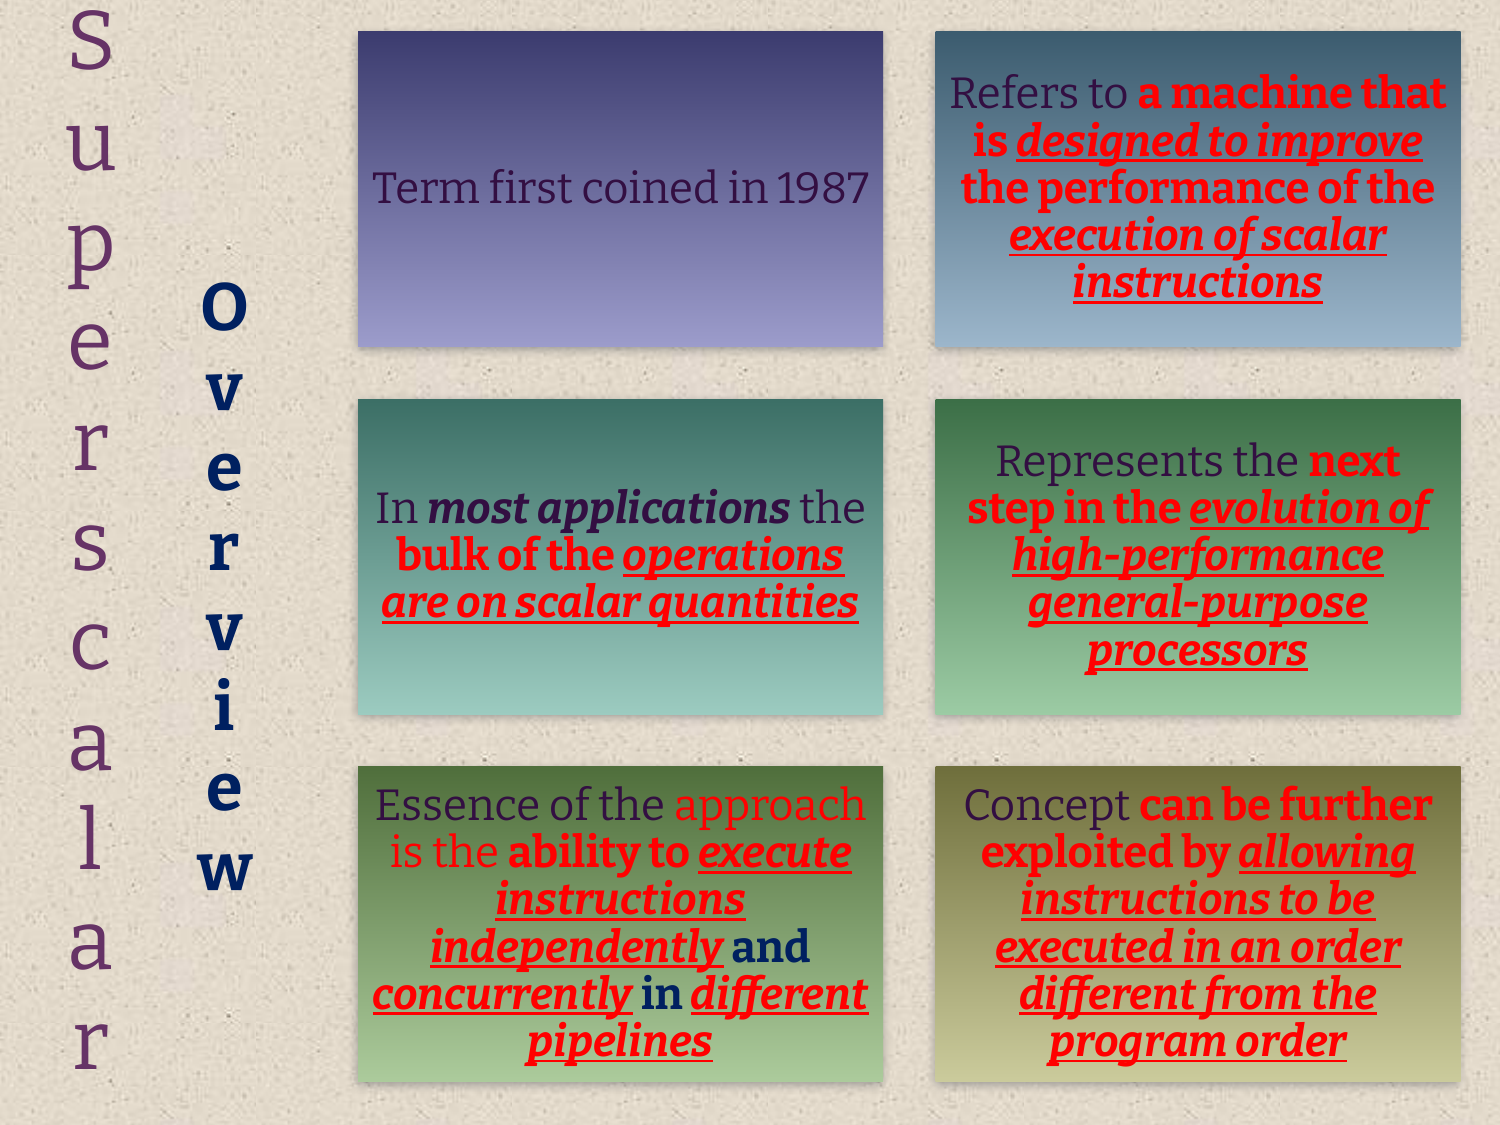

Term first coined in 1987
Refers to a machine that is designed to improve the performance of the execution of scalar instructions
In most applications the bulk of the operations are on scalar quantities
Represents the next step in the evolution of high-performance general-purpose processors
Essence of the approach is the ability to execute instructions independently and concurrently in different pipelines
Concept can be further exploited by allowing instructions to be executed in an order different from the program order
# Supersca l ar
	Overview
© 2016 Pearson Education, Inc., Hoboken, NJ. All rights reserved.